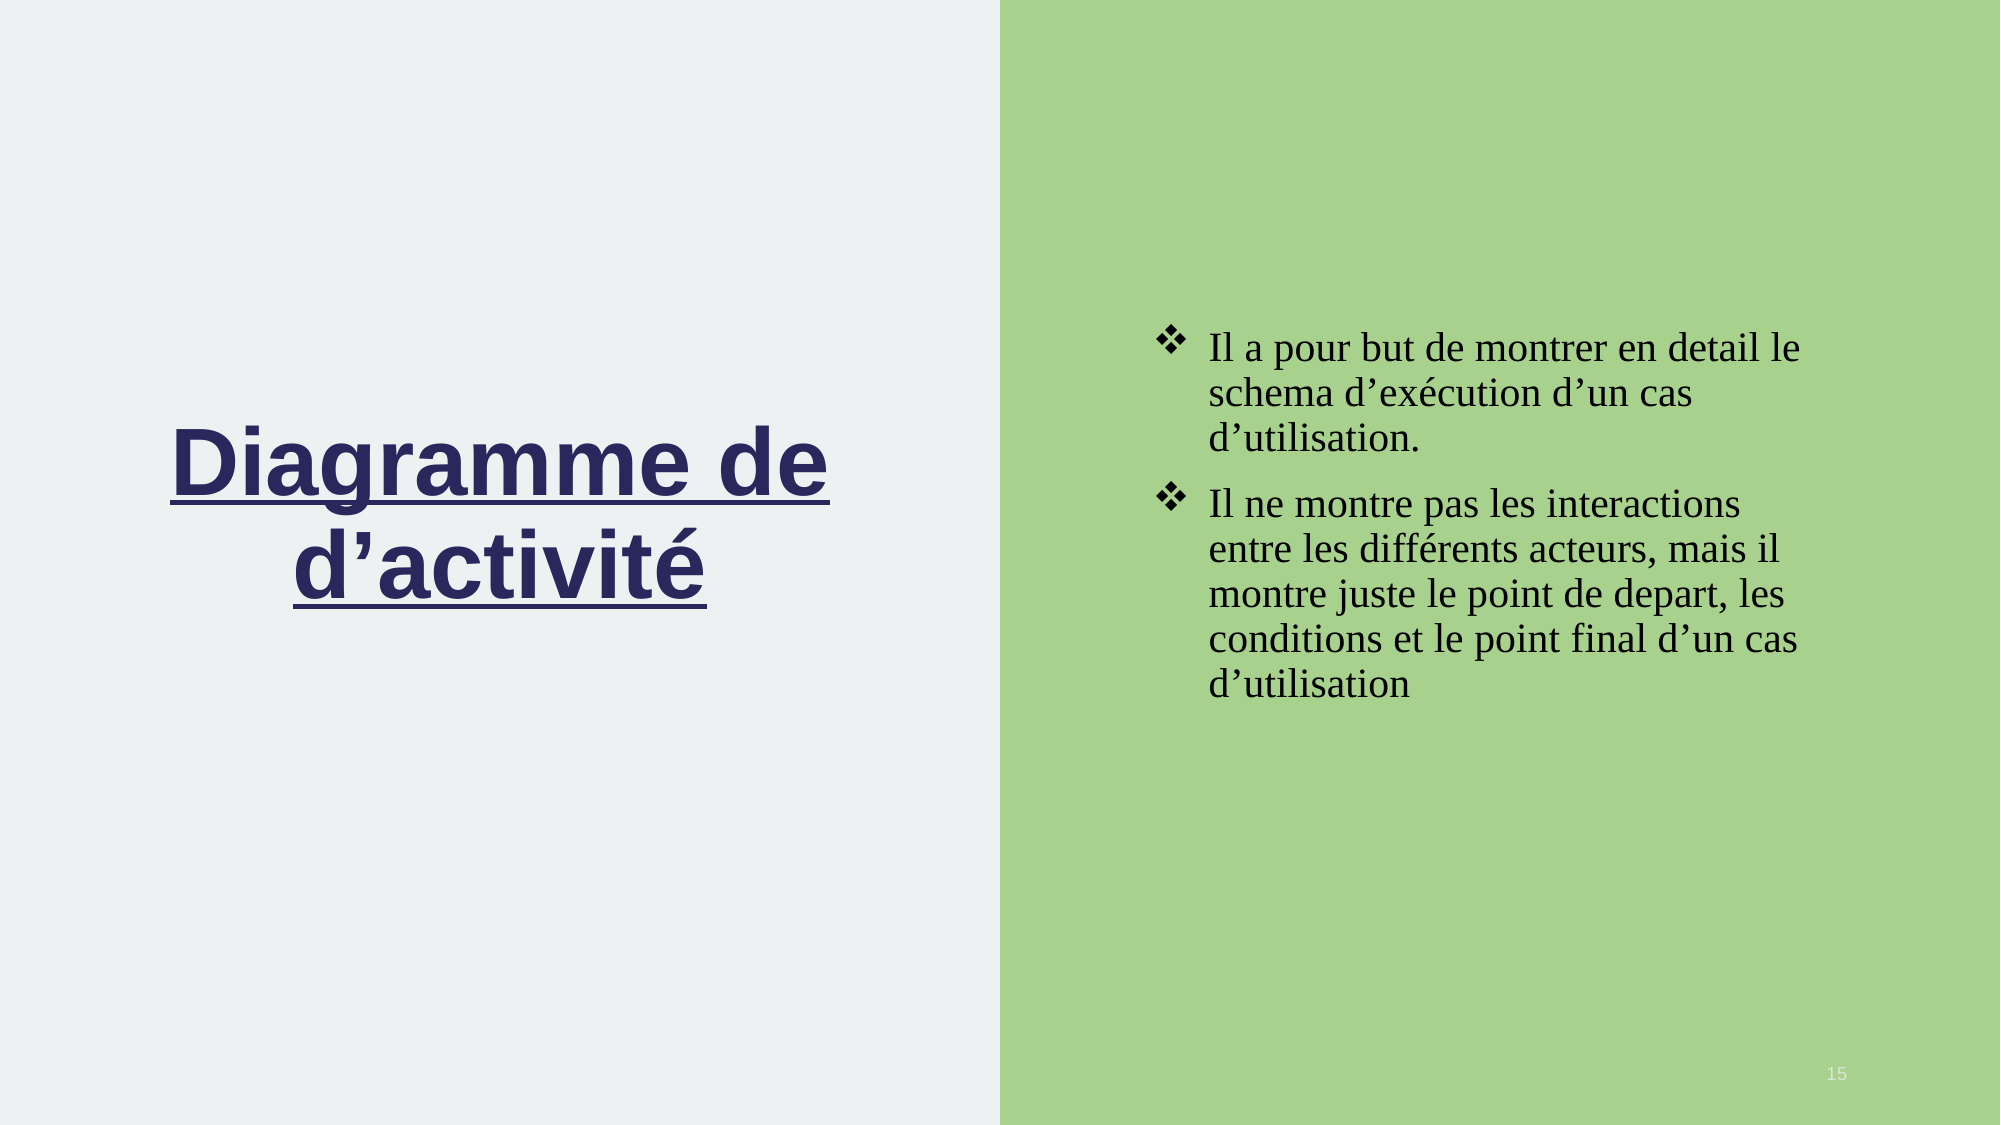

Il a pour but de montrer en detail le schema d’exécution d’un cas d’utilisation.
Il ne montre pas les interactions entre les différents acteurs, mais il montre juste le point de depart, les conditions et le point final d’un cas d’utilisation
# Diagramme de d’activité
15